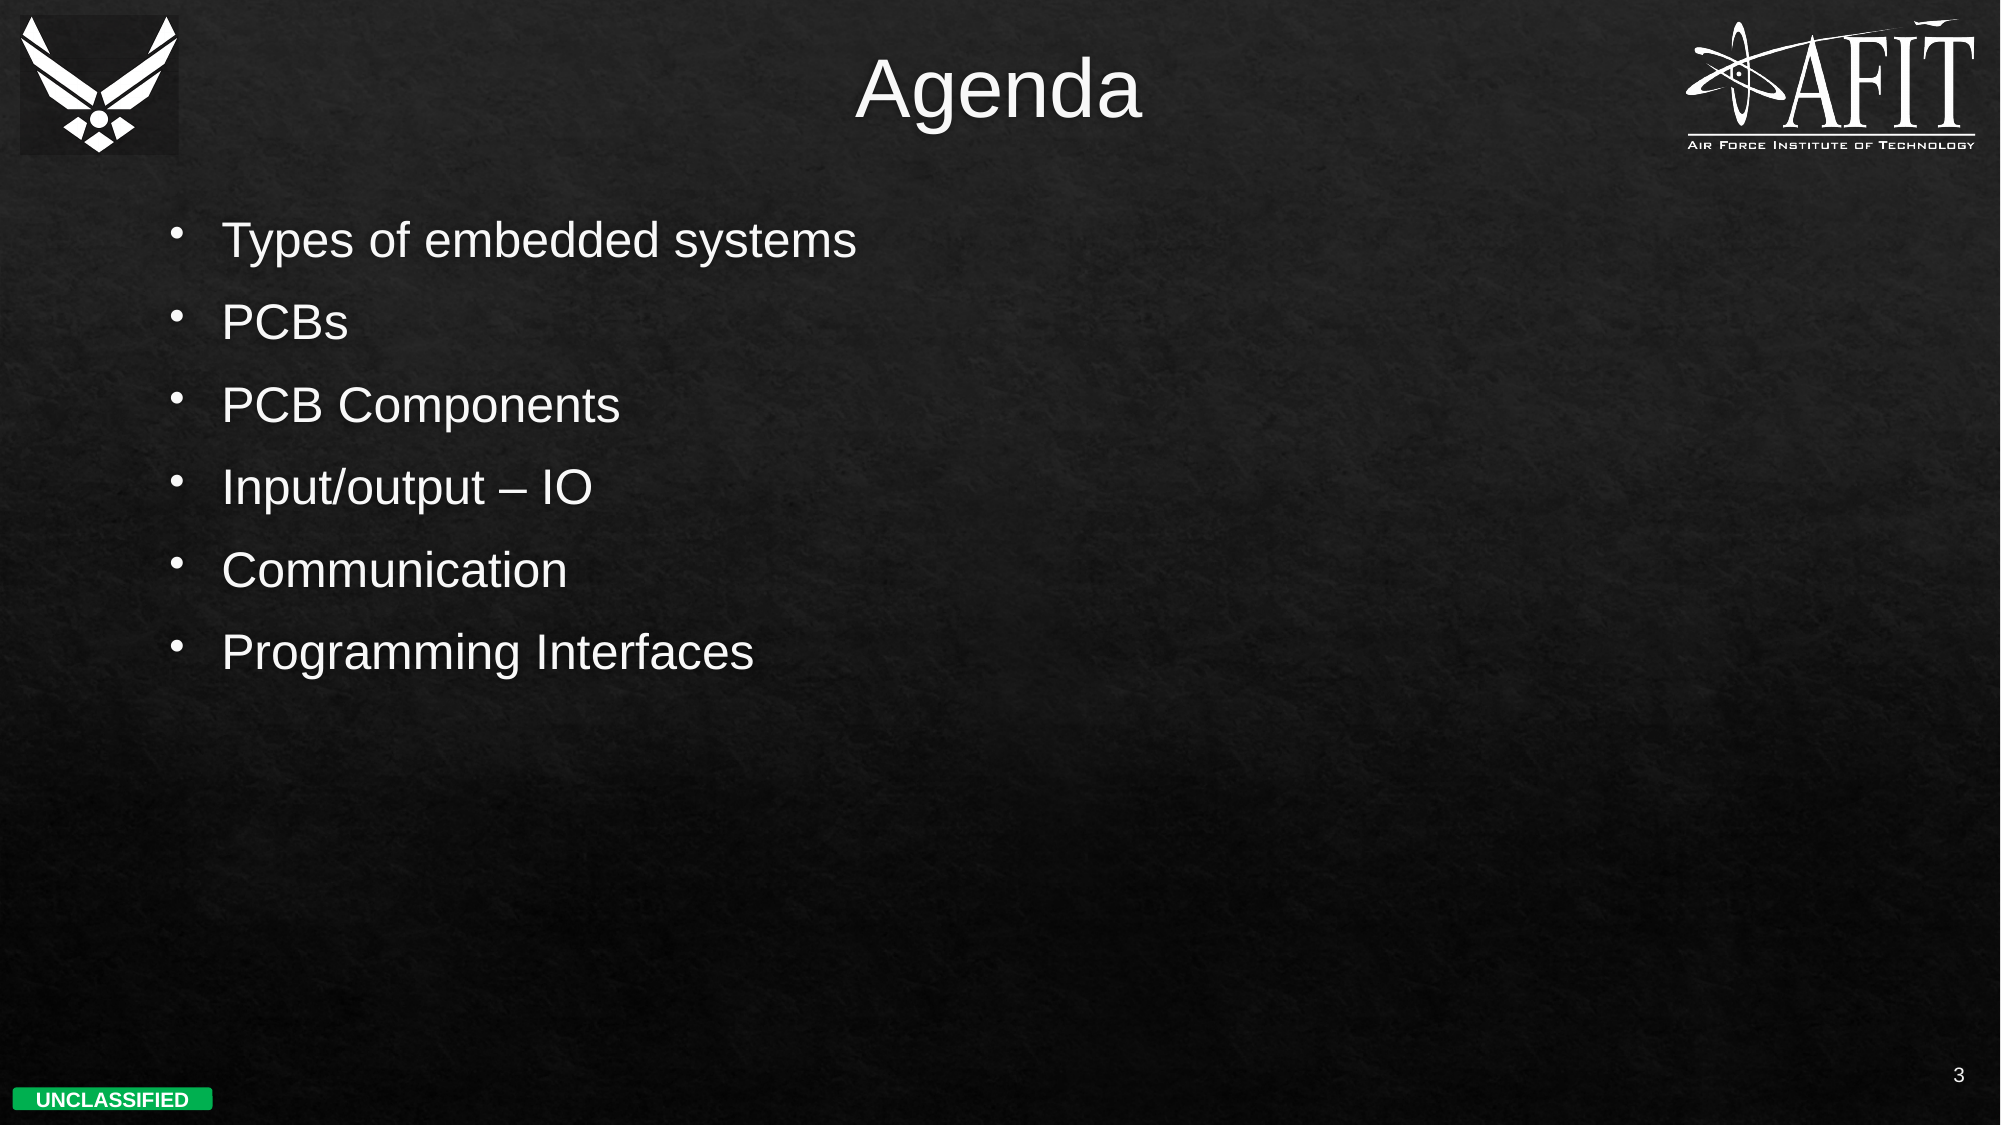

# Agenda
Types of embedded systems
PCBs
PCB Components
Input/output – IO
Communication
Programming Interfaces
3